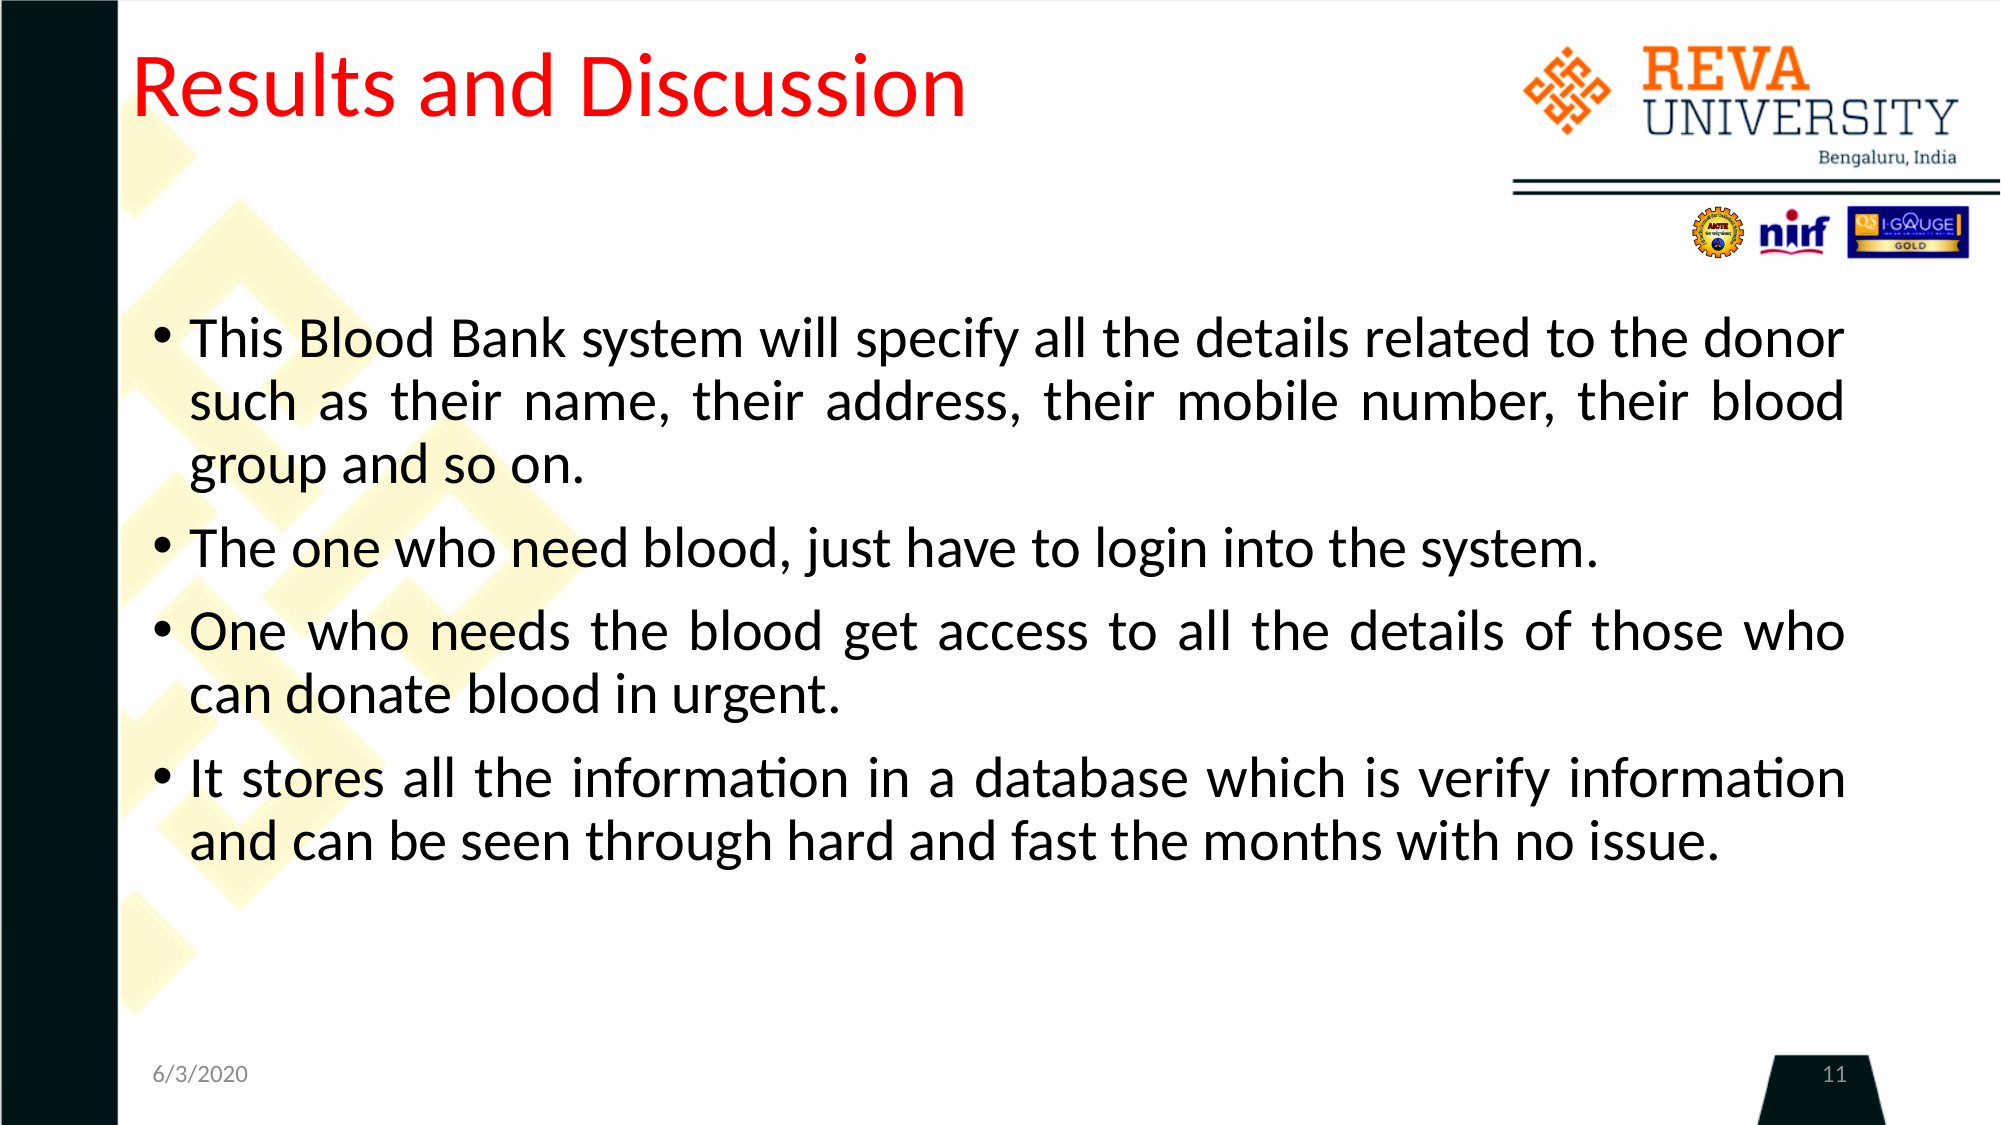

# Results and Discussion
This Blood Bank system will specify all the details related to the donor such as their name, their address, their mobile number, their blood group and so on.
The one who need blood, just have to login into the system.
One who needs the blood get access to all the details of those who can donate blood in urgent.
It stores all the information in a database which is verify information and can be seen through hard and fast the months with no issue.

6/3/2020
11